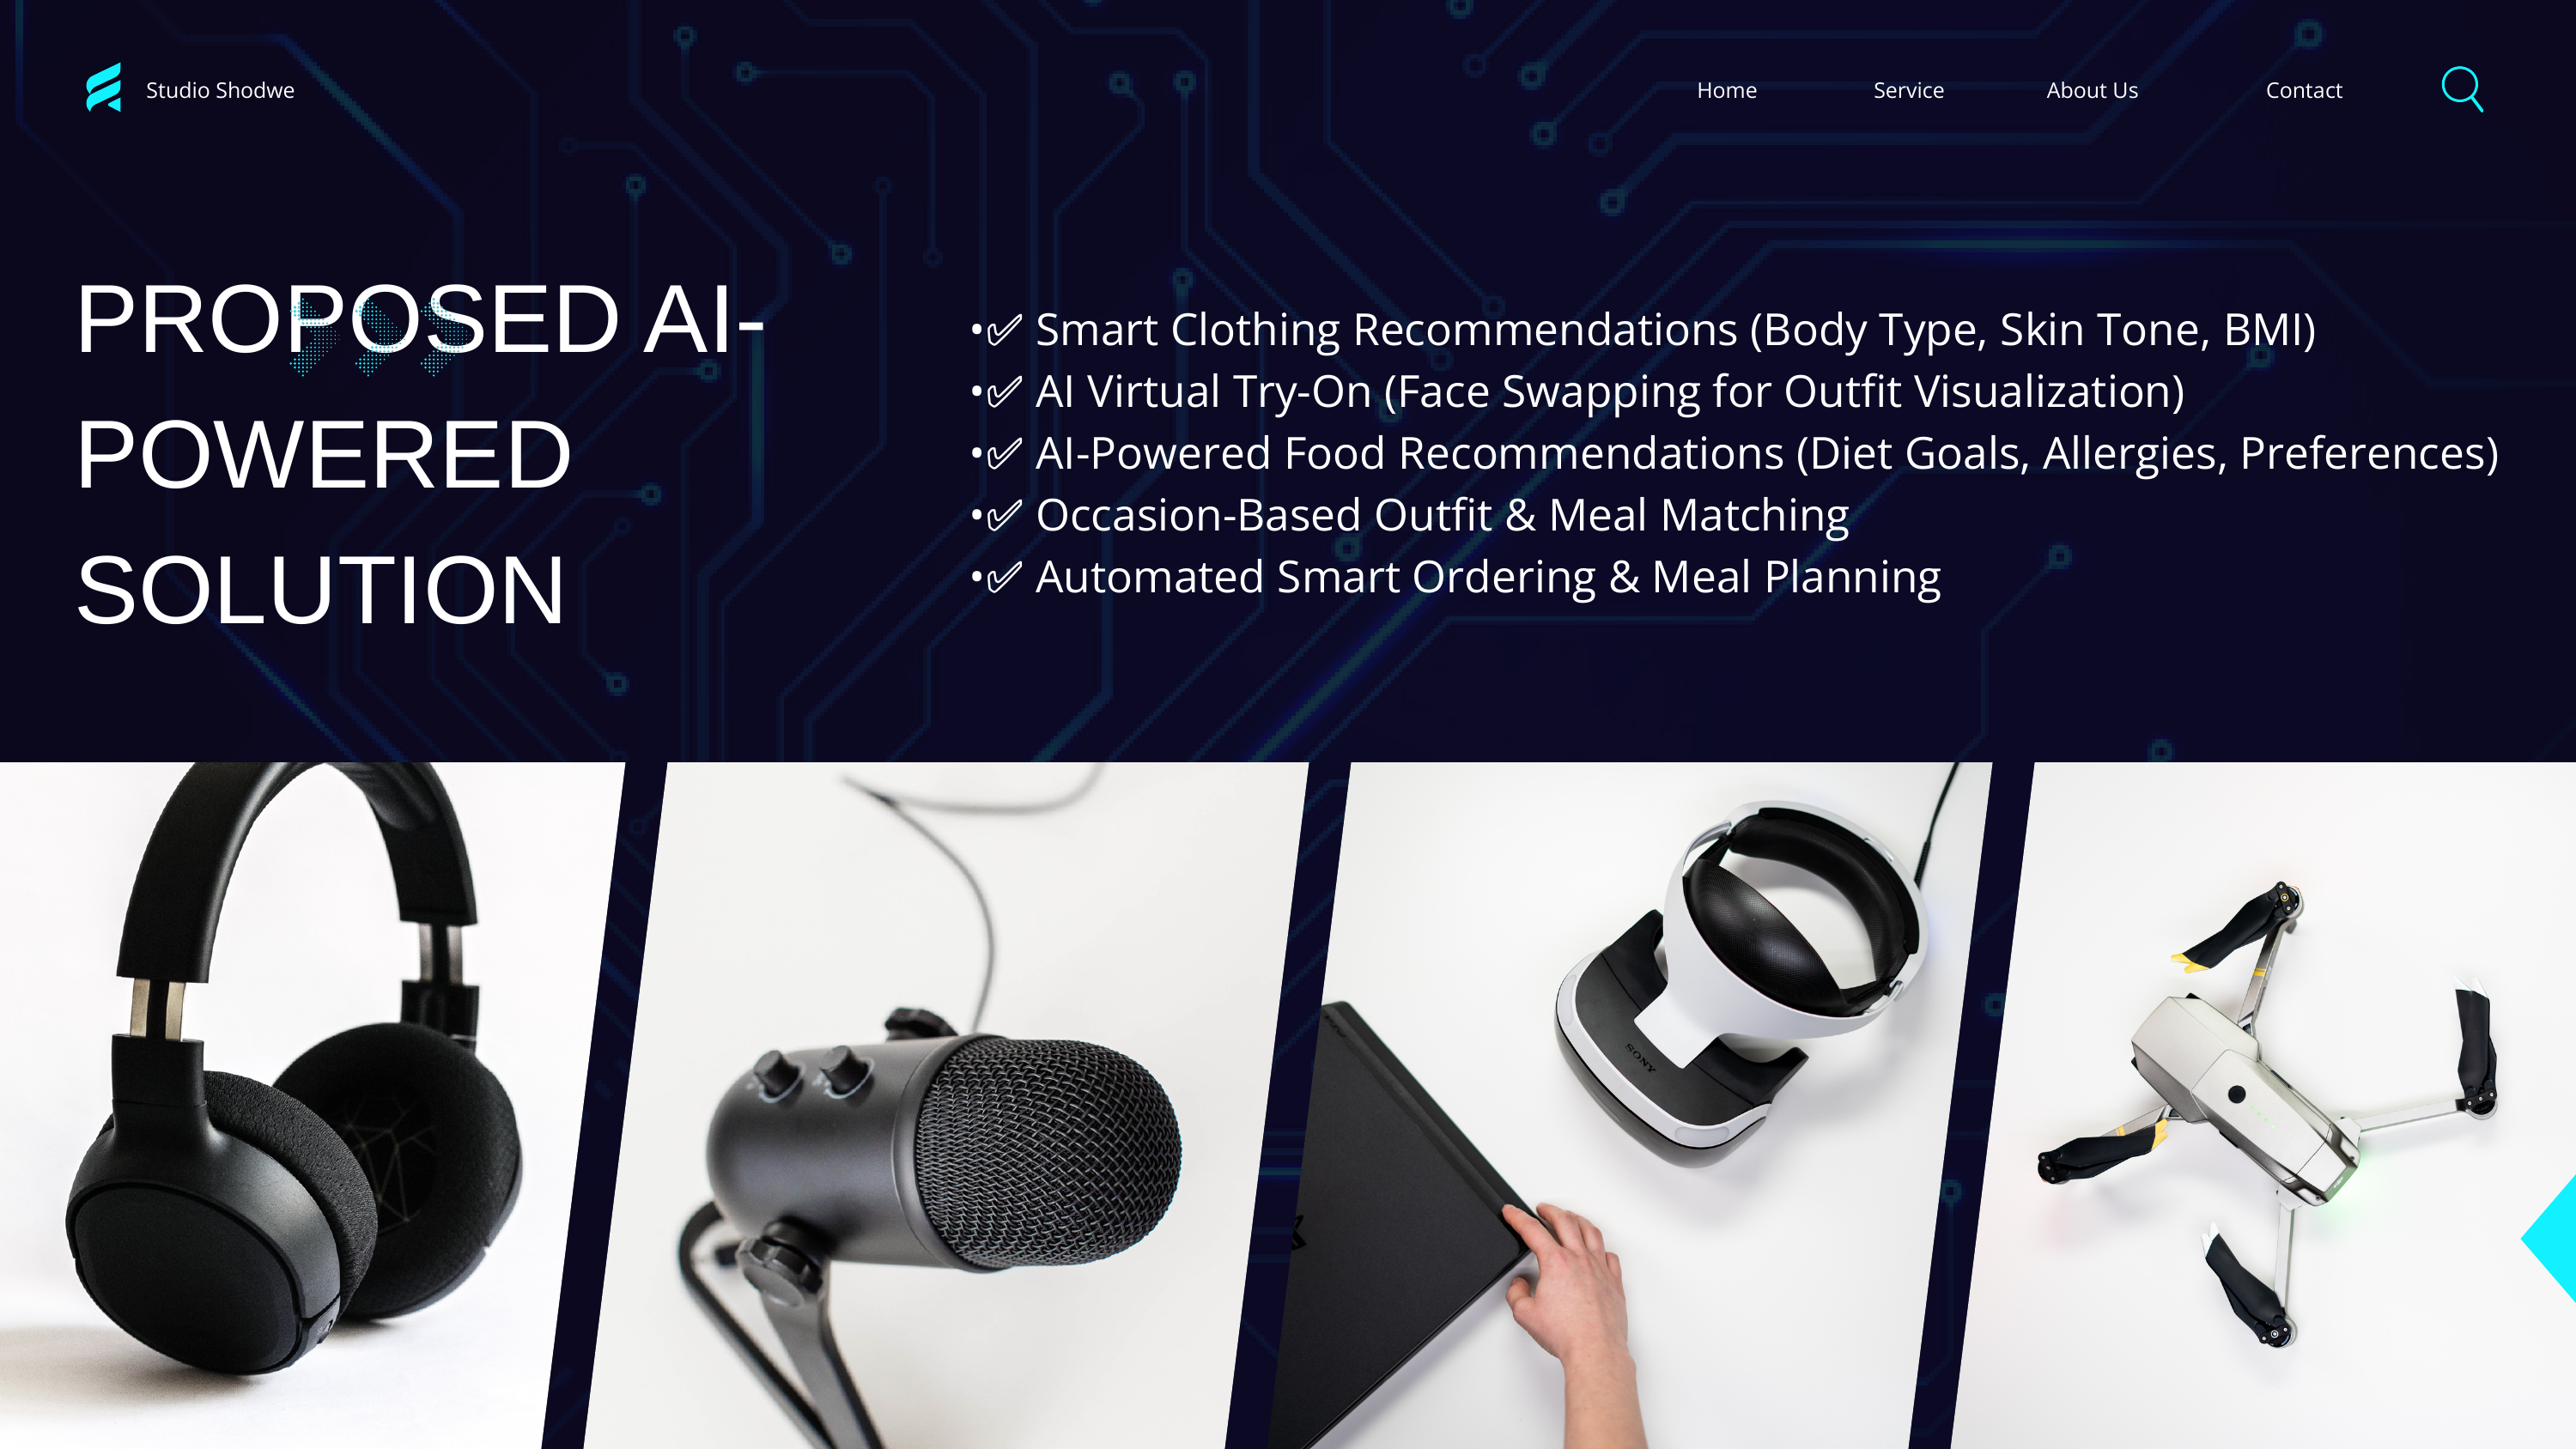

Studio Shodwe
Home
Service
About Us
Contact
PROPOSED AI-POWERED SOLUTION
•✅ Smart Clothing Recommendations (Body Type, Skin Tone, BMI)
•✅ AI Virtual Try-On (Face Swapping for Outfit Visualization)
•✅ AI-Powered Food Recommendations (Diet Goals, Allergies, Preferences)
•✅ Occasion-Based Outfit & Meal Matching
•✅ Automated Smart Ordering & Meal Planning